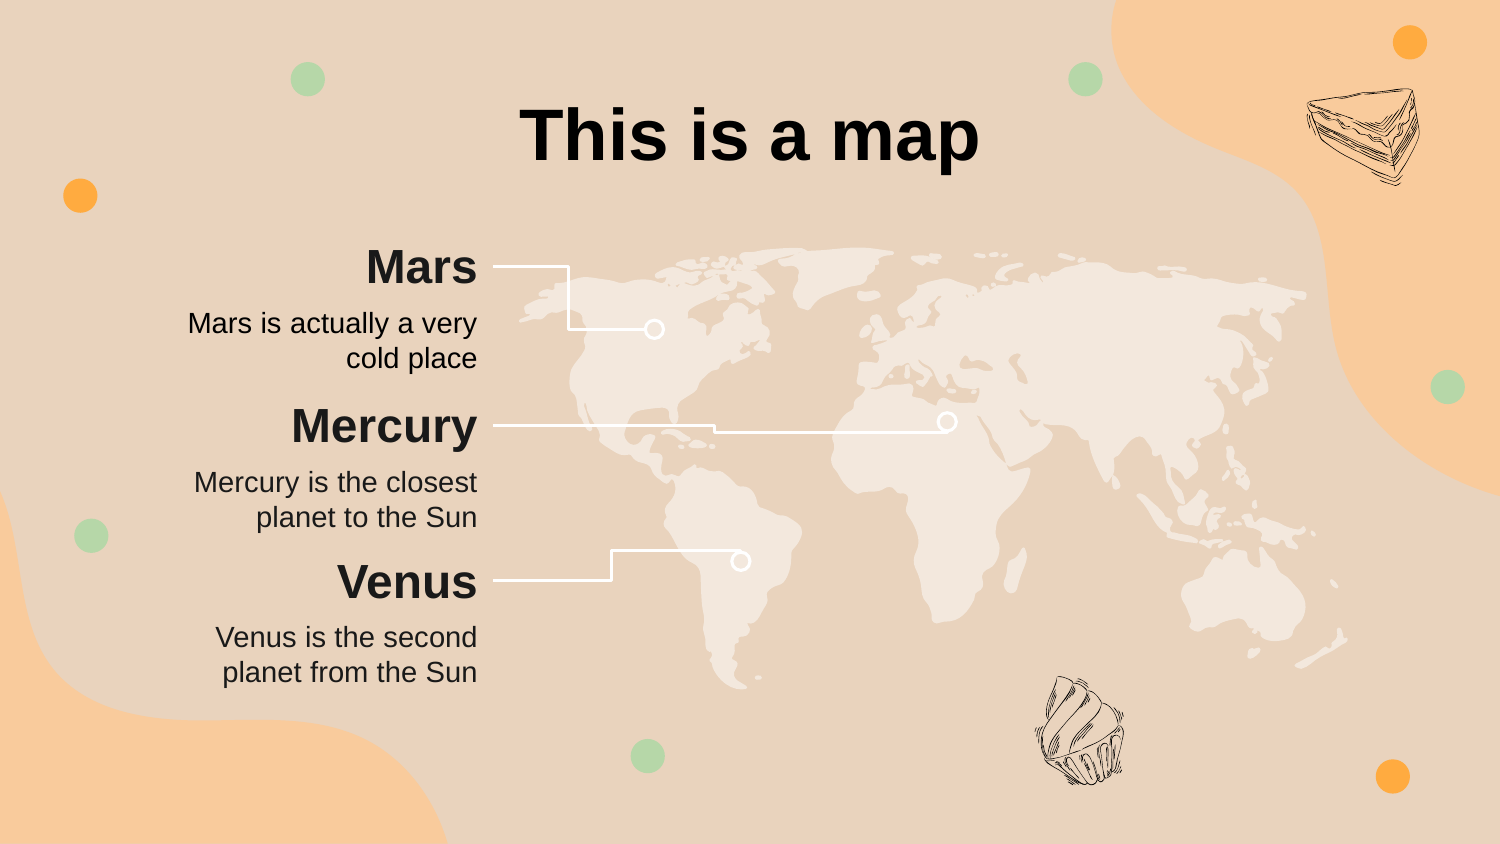

# This is a map

Mars

Mars is actually a very cold place

Mercury

Mercury is the closest planet to the Sun
Venus

Venus is the second planet from the Sun